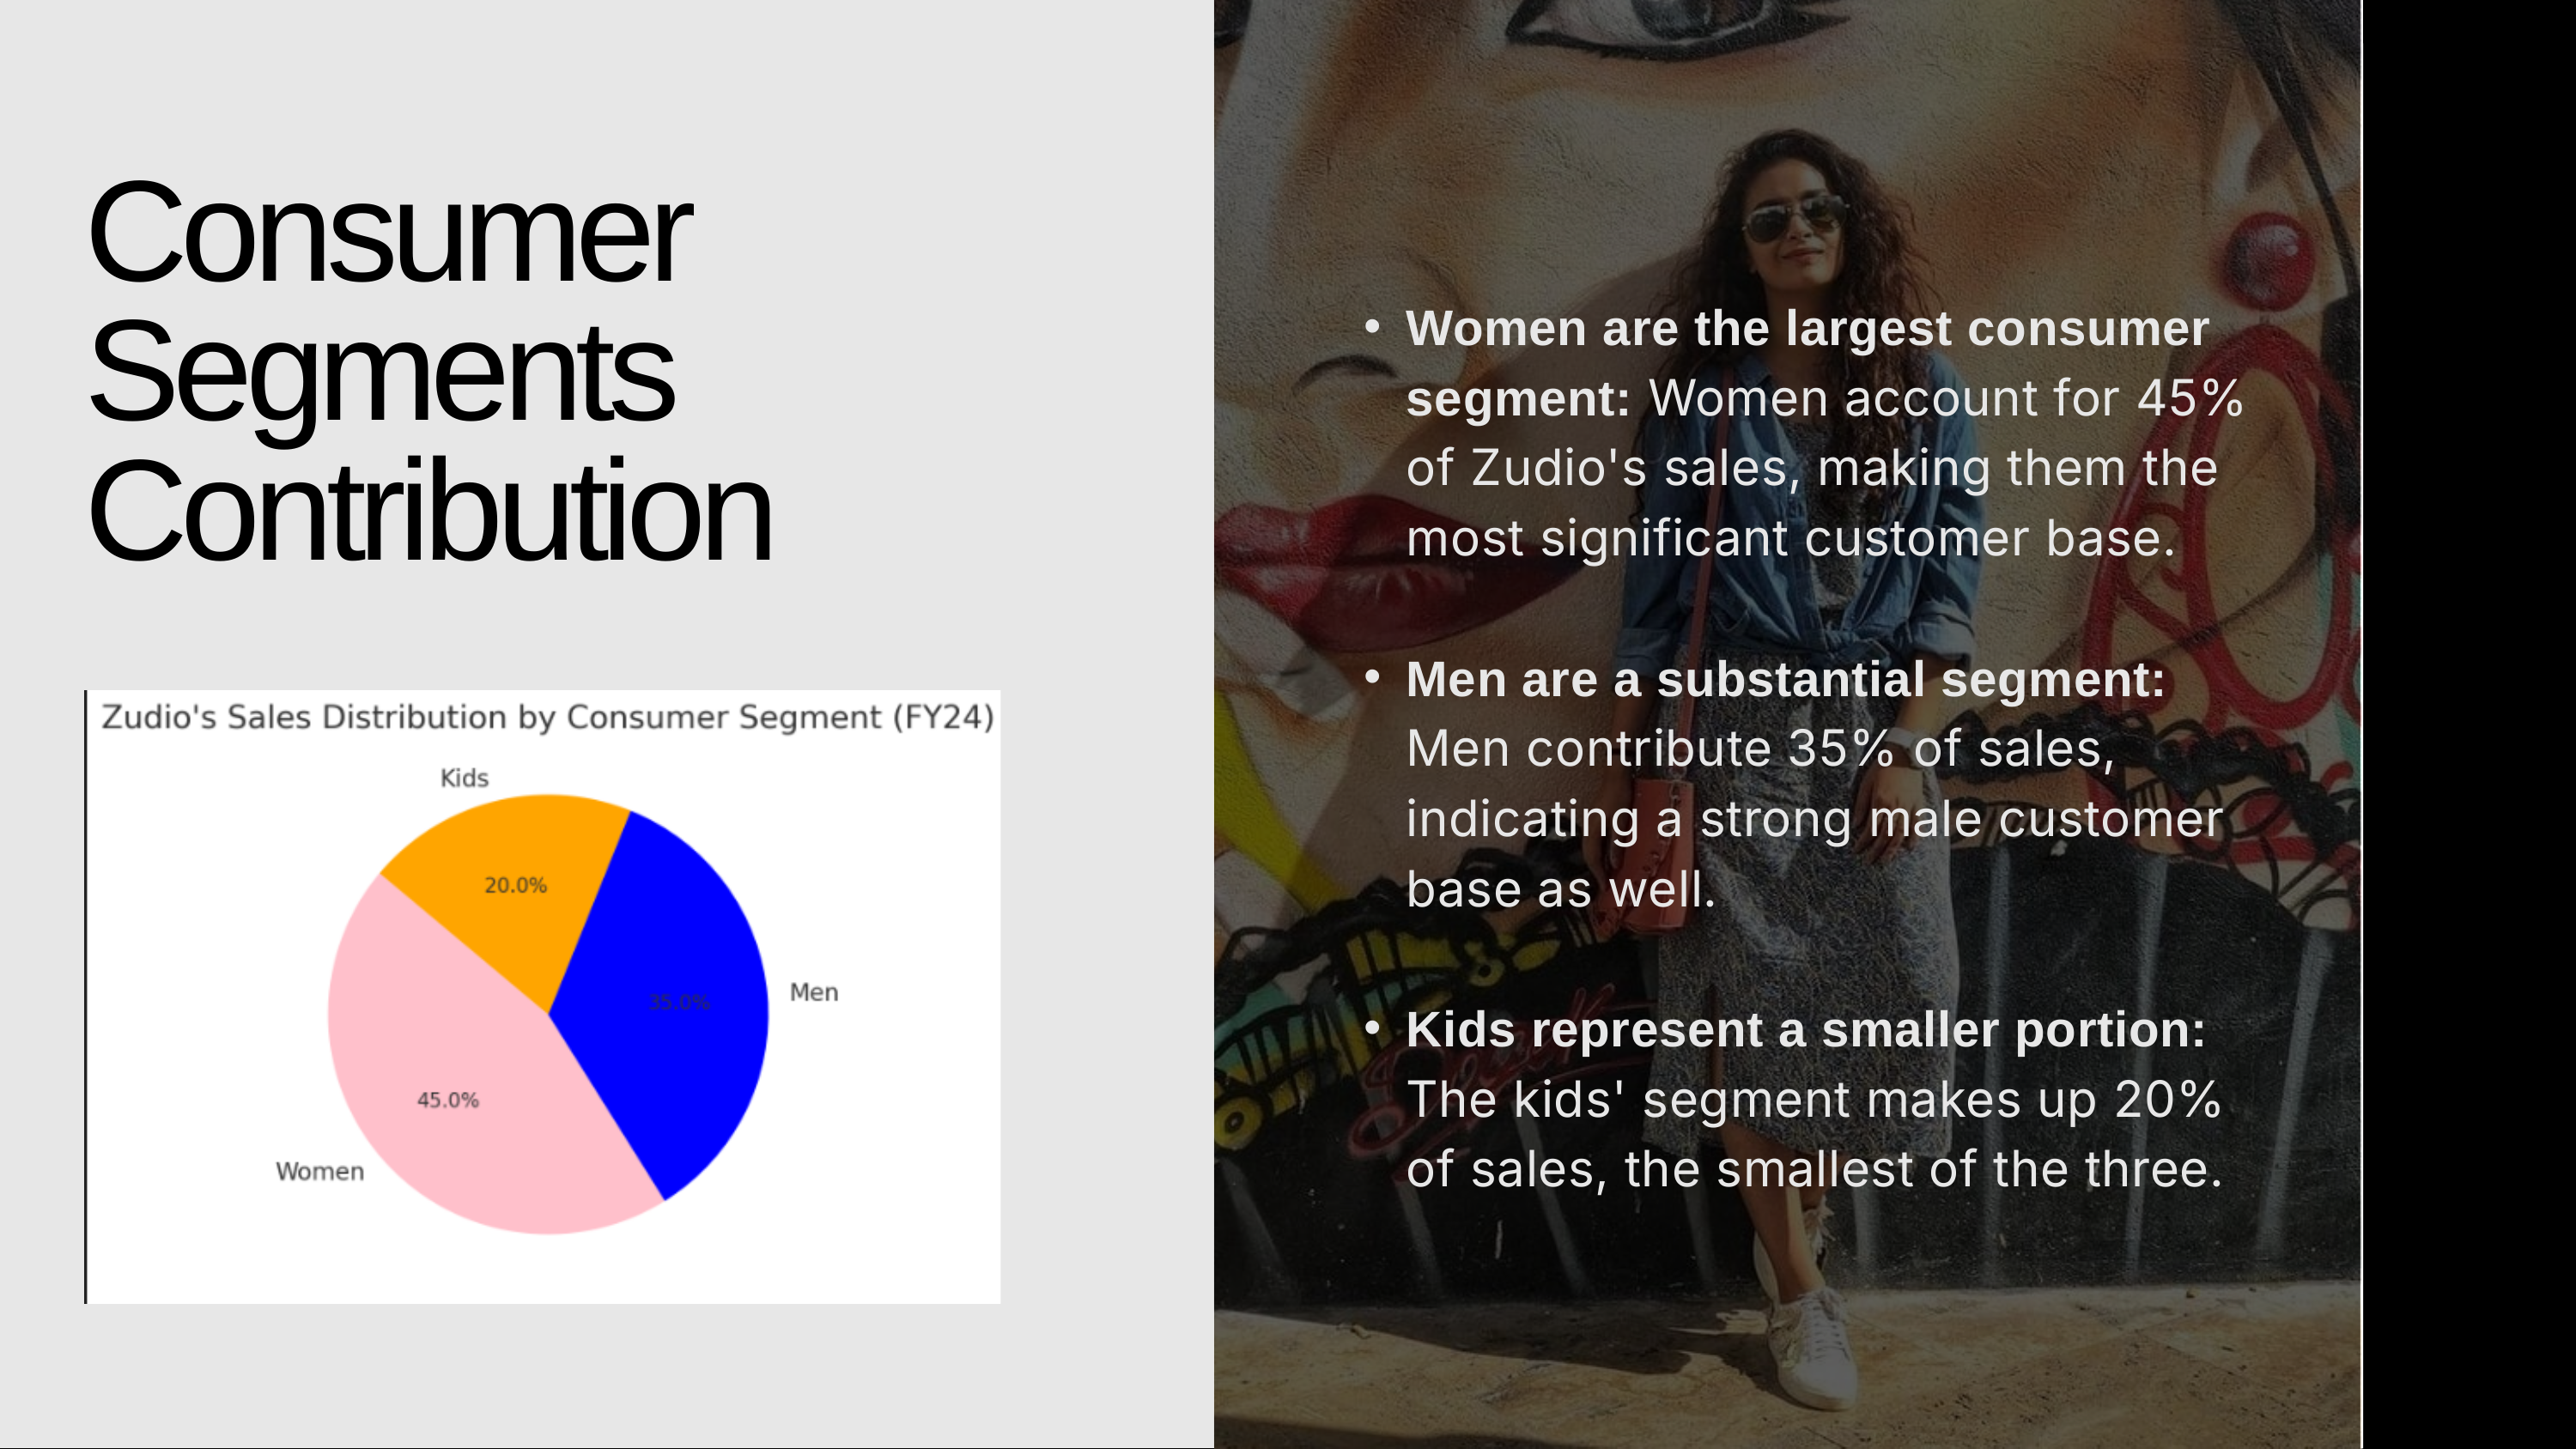

Consumer Segments Contribution
Women are the largest consumer segment: Women account for 45% of Zudio's sales, making them the most significant customer base.

Men are a substantial segment: Men contribute 35% of sales, indicating a strong male customer base as well.

Kids represent a smaller portion: The kids' segment makes up 20% of sales, the smallest of the three.